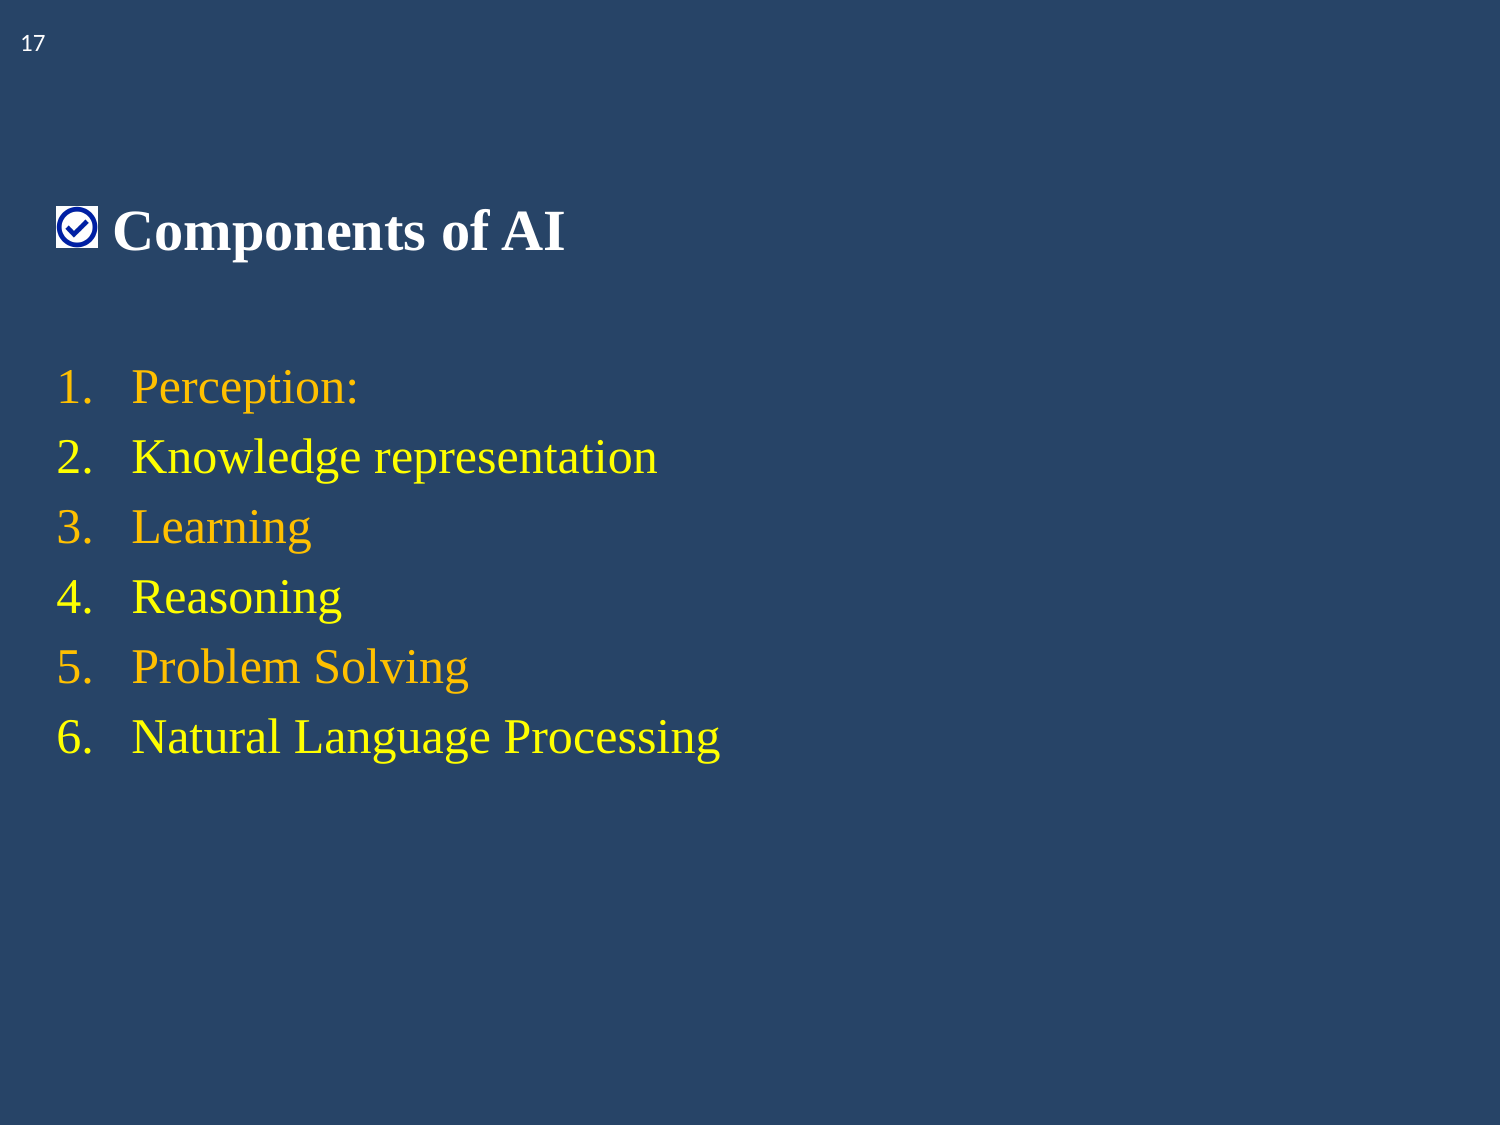

17
Components of AI

Perception:
Knowledge representation
Learning
Reasoning
Problem Solving
Natural Language Processing